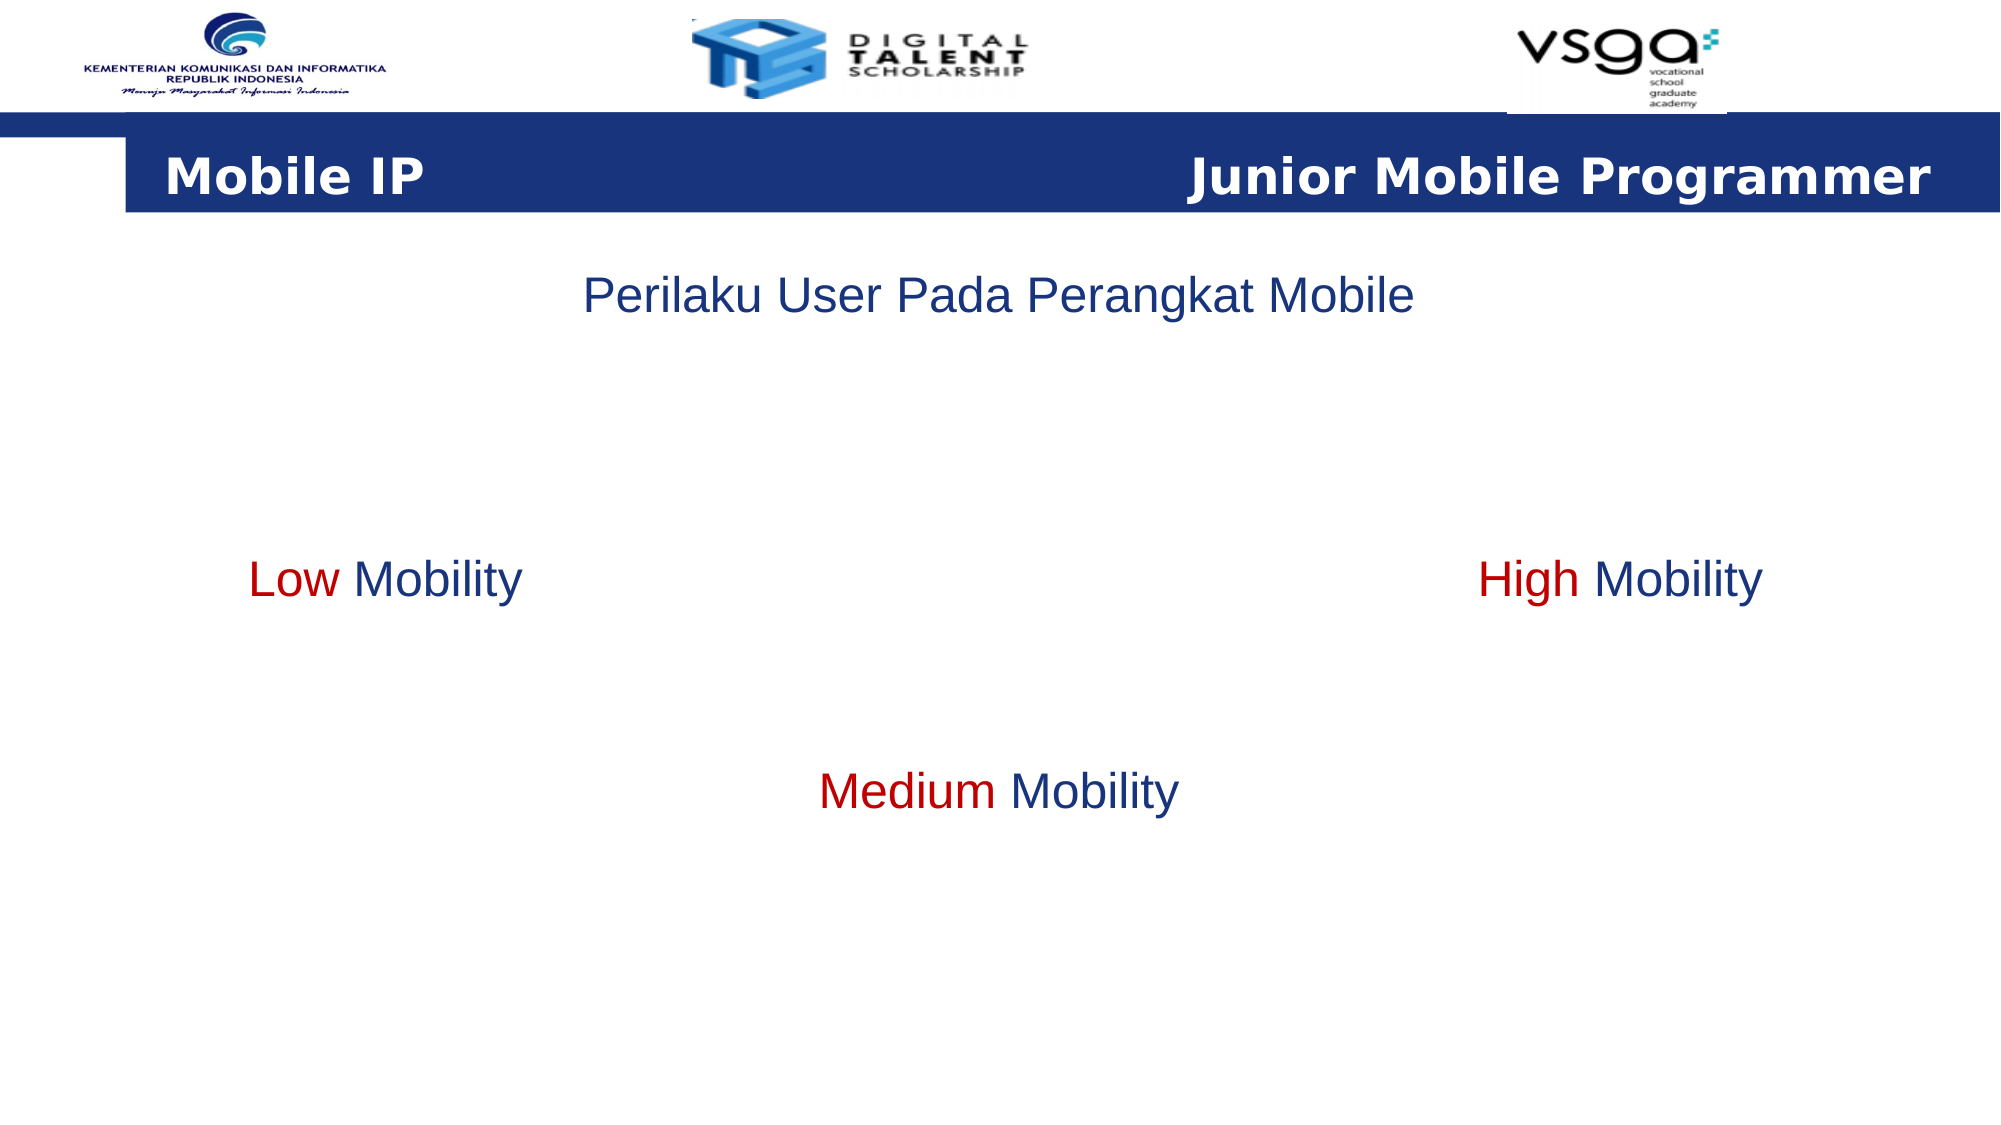

Mobile IP                                	            Junior Mobile Programmer
Perilaku User Pada Perangkat Mobile
Low Mobility
High Mobility
Medium Mobility